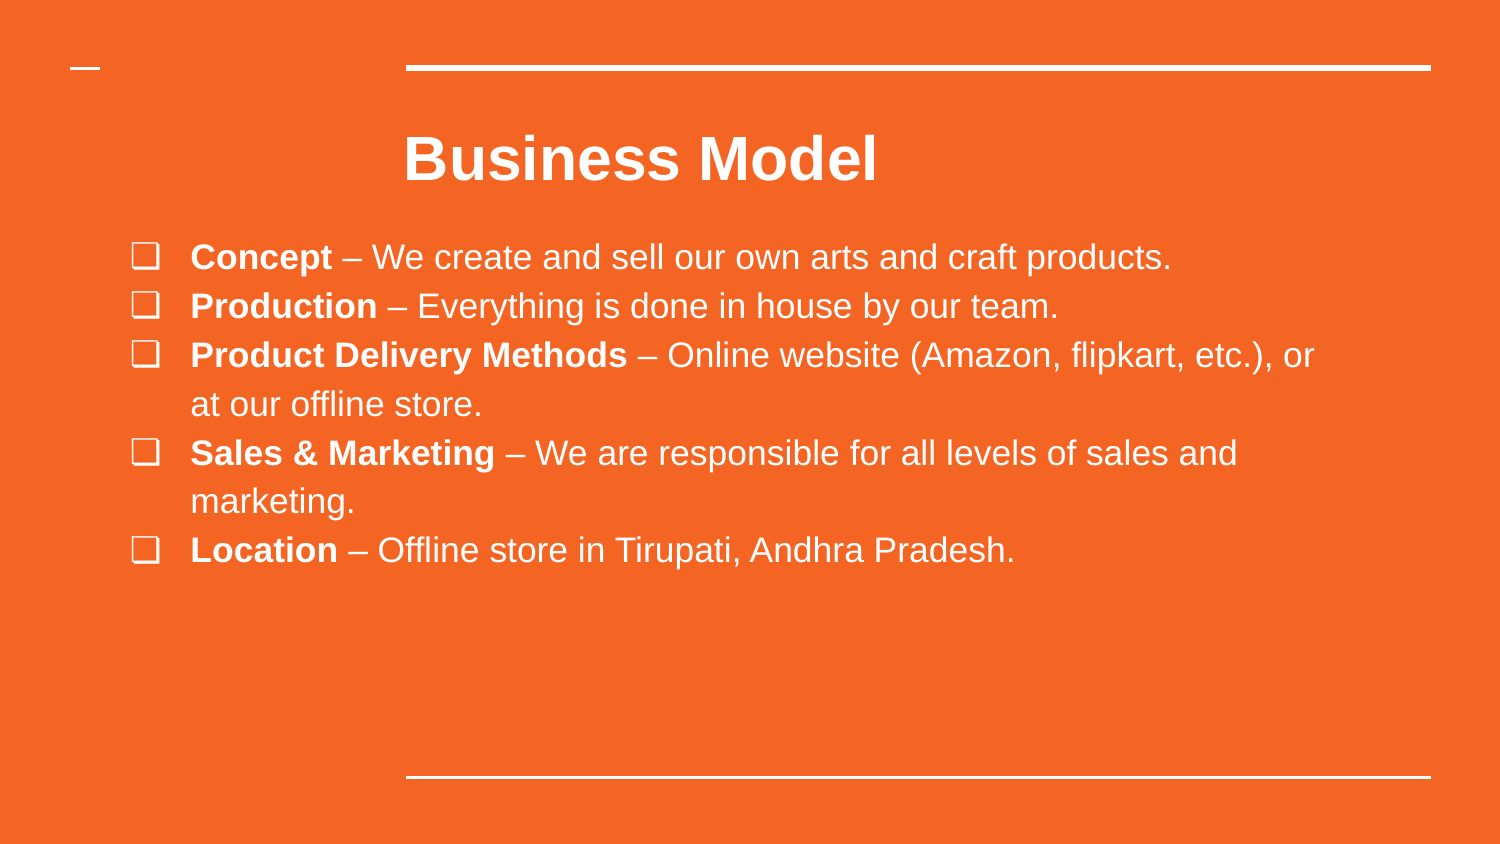

# Business Model
Concept – We create and sell our own arts and craft products.
Production – Everything is done in house by our team.
Product Delivery Methods – Online website (Amazon, flipkart, etc.), or at our offline store.
Sales & Marketing – We are responsible for all levels of sales and marketing.
Location – Offline store in Tirupati, Andhra Pradesh.